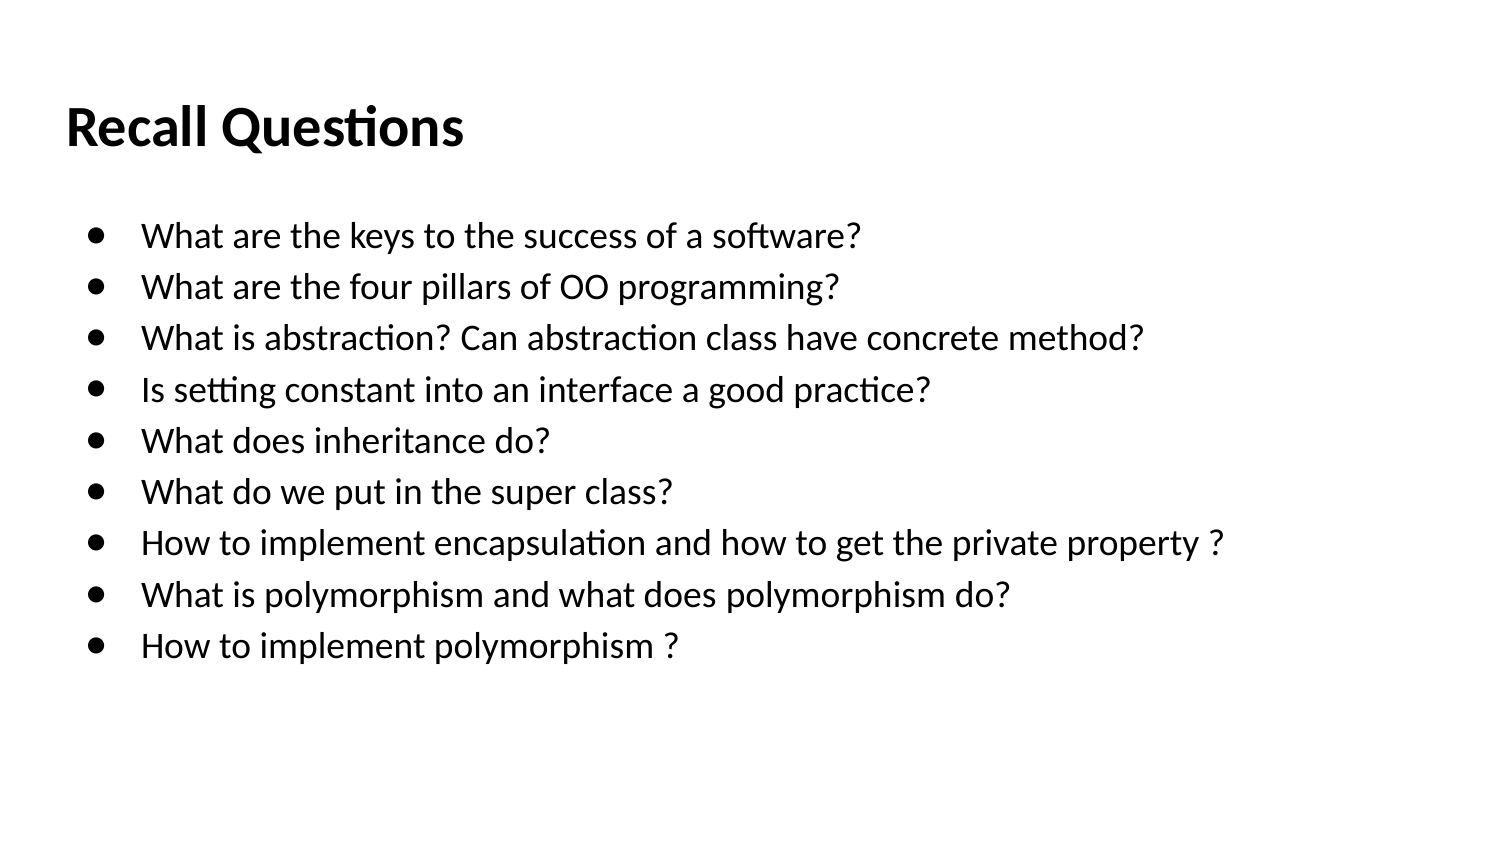

# Recall Questions
What are the keys to the success of a software?
What are the four pillars of OO programming?
What is abstraction? Can abstraction class have concrete method?
Is setting constant into an interface a good practice?
What does inheritance do?
What do we put in the super class?
How to implement encapsulation and how to get the private property ?
What is polymorphism and what does polymorphism do?
How to implement polymorphism ?